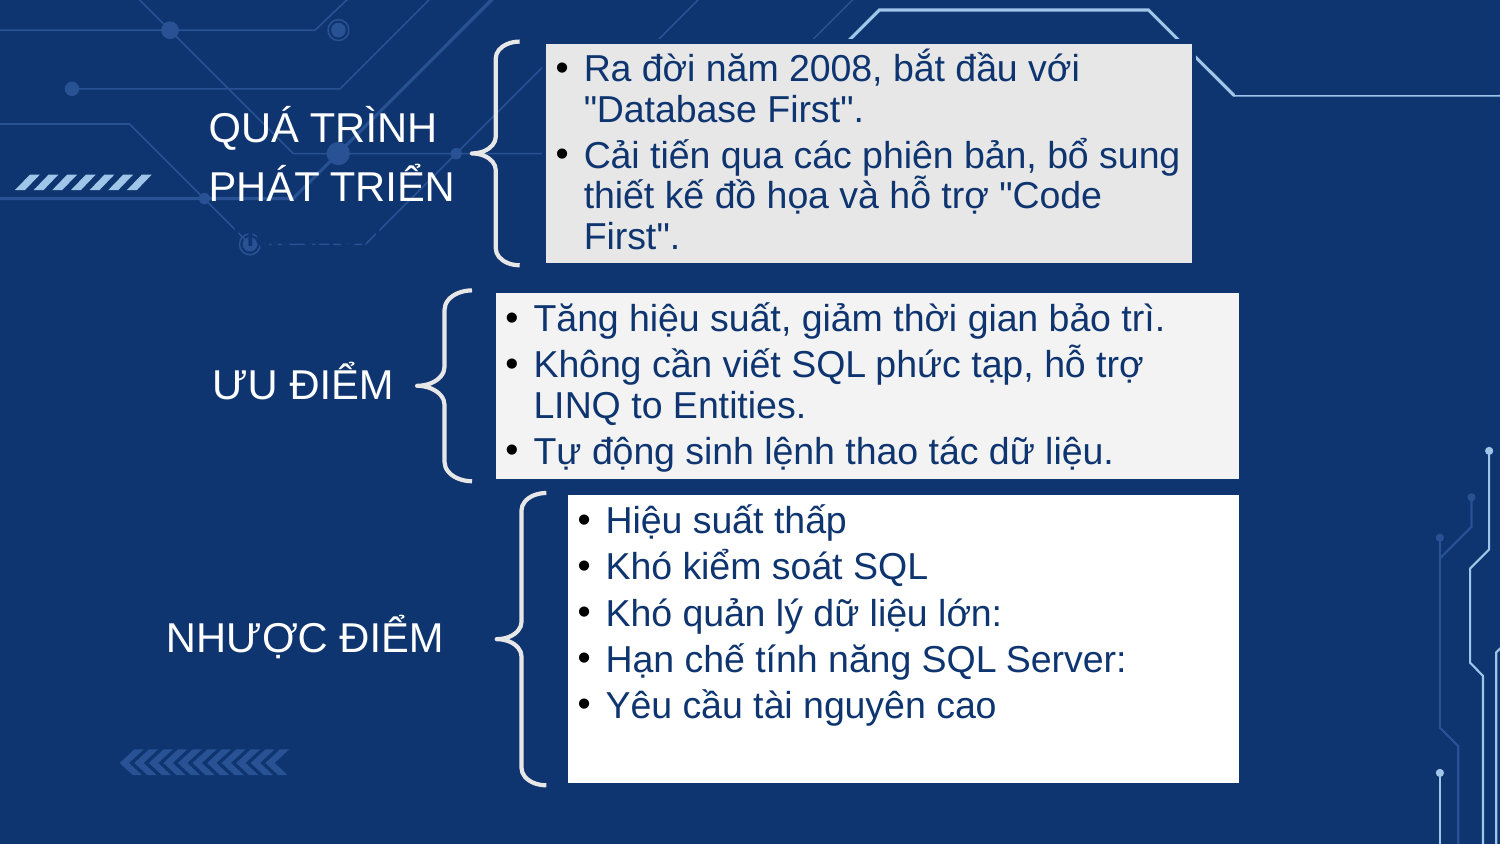

QUÁ TRÌNH
PHÁT TRIỂNrình phát triển
Ra đời năm 2008, bắt đầu với "Database First".
Cải tiến qua các phiên bản, bổ sung thiết kế đồ họa và hỗ trợ "Code First".
ƯU ĐIỂM
Tăng hiệu suất, giảm thời gian bảo trì.
Không cần viết SQL phức tạp, hỗ trợ LINQ to Entities.
Tự động sinh lệnh thao tác dữ liệu.
NHƯỢC ĐIỂM
Hiệu suất thấp
Khó kiểm soát SQL
Khó quản lý dữ liệu lớn:
Hạn chế tính năng SQL Server:
Yêu cầu tài nguyên cao